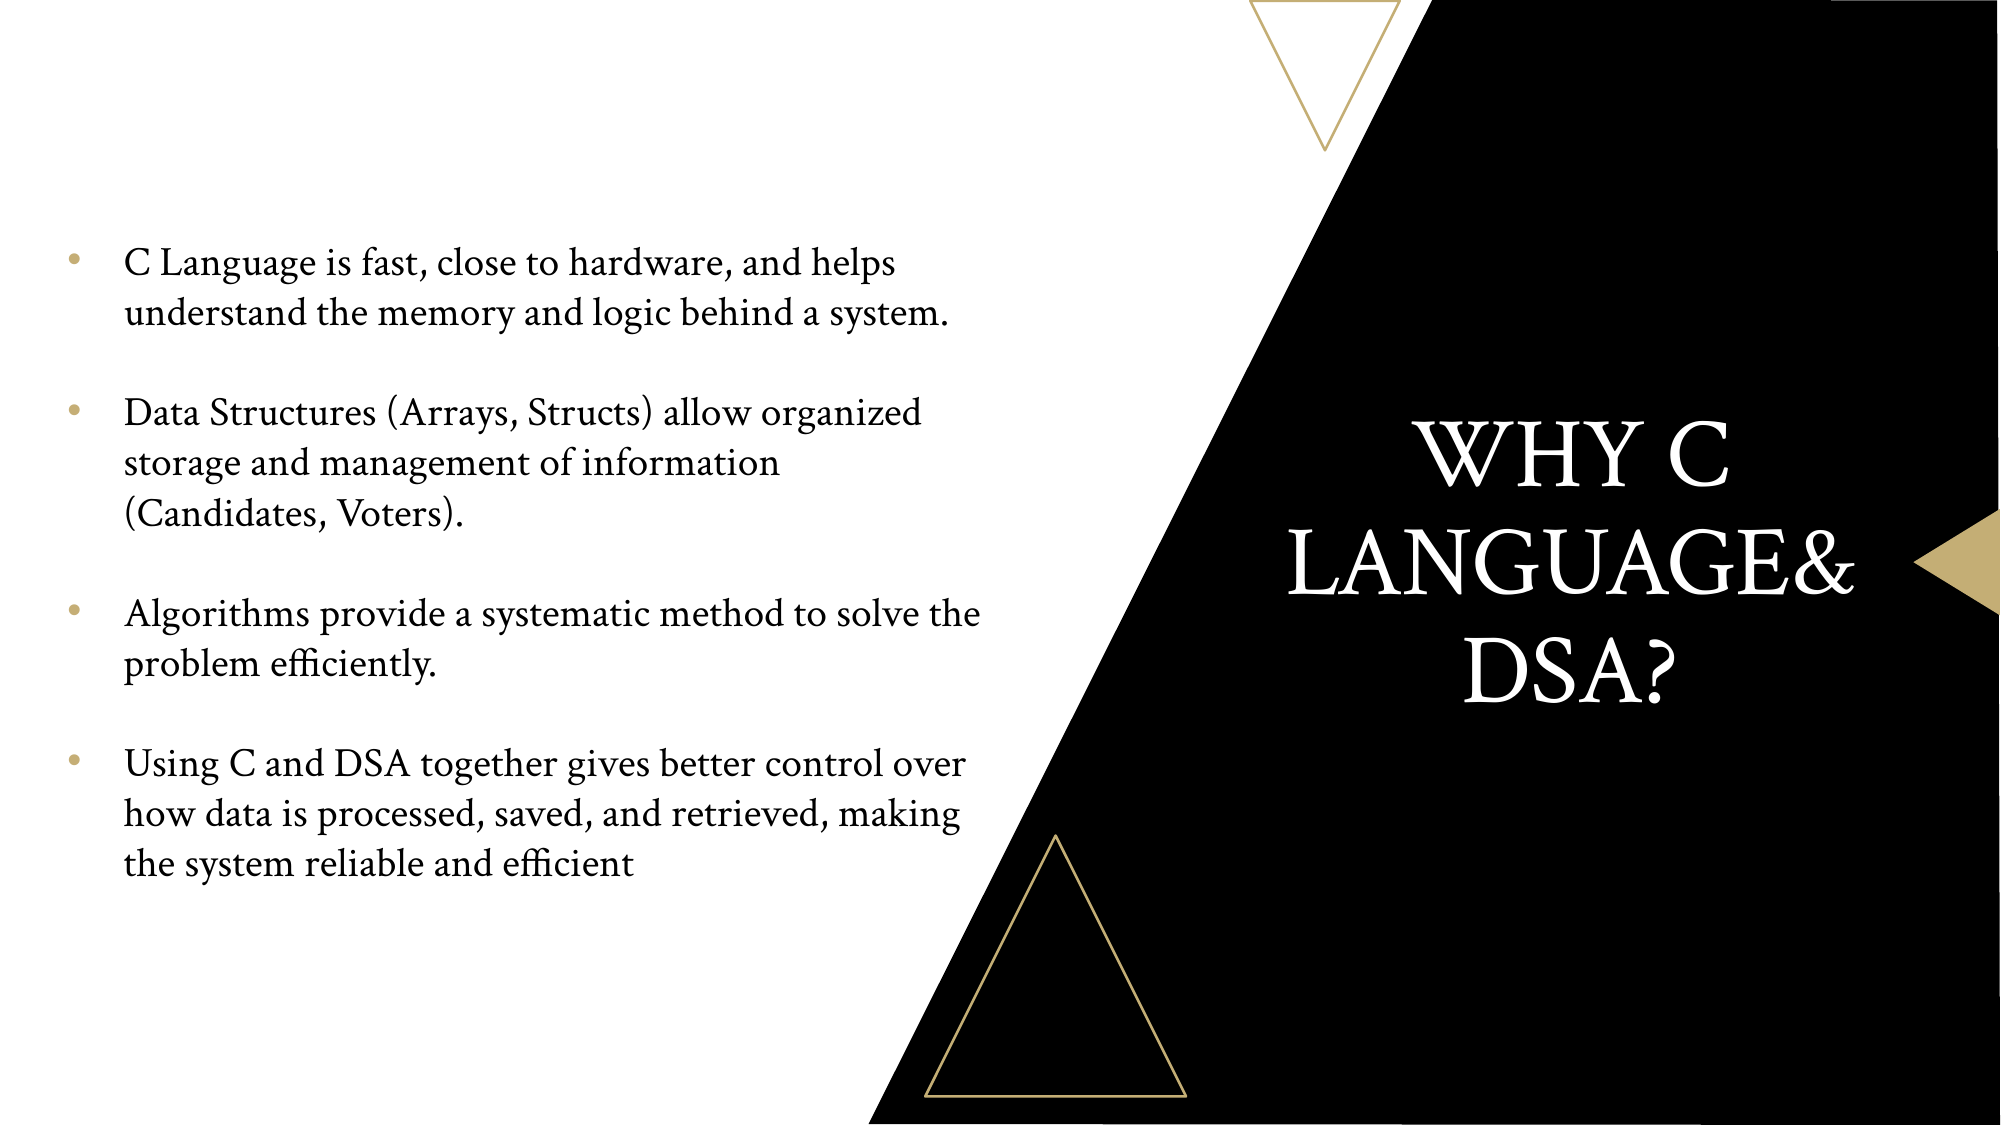

C Language is fast, close to hardware, and helps understand the memory and logic behind a system.

Data Structures (Arrays, Structs) allow organized storage and management of information (Candidates, Voters).

Algorithms provide a systematic method to solve the problem efficiently.

Using C and DSA together gives better control over how data is processed, saved, and retrieved, making the system reliable and efficient
# WHY C LANGUAGE& DSA?